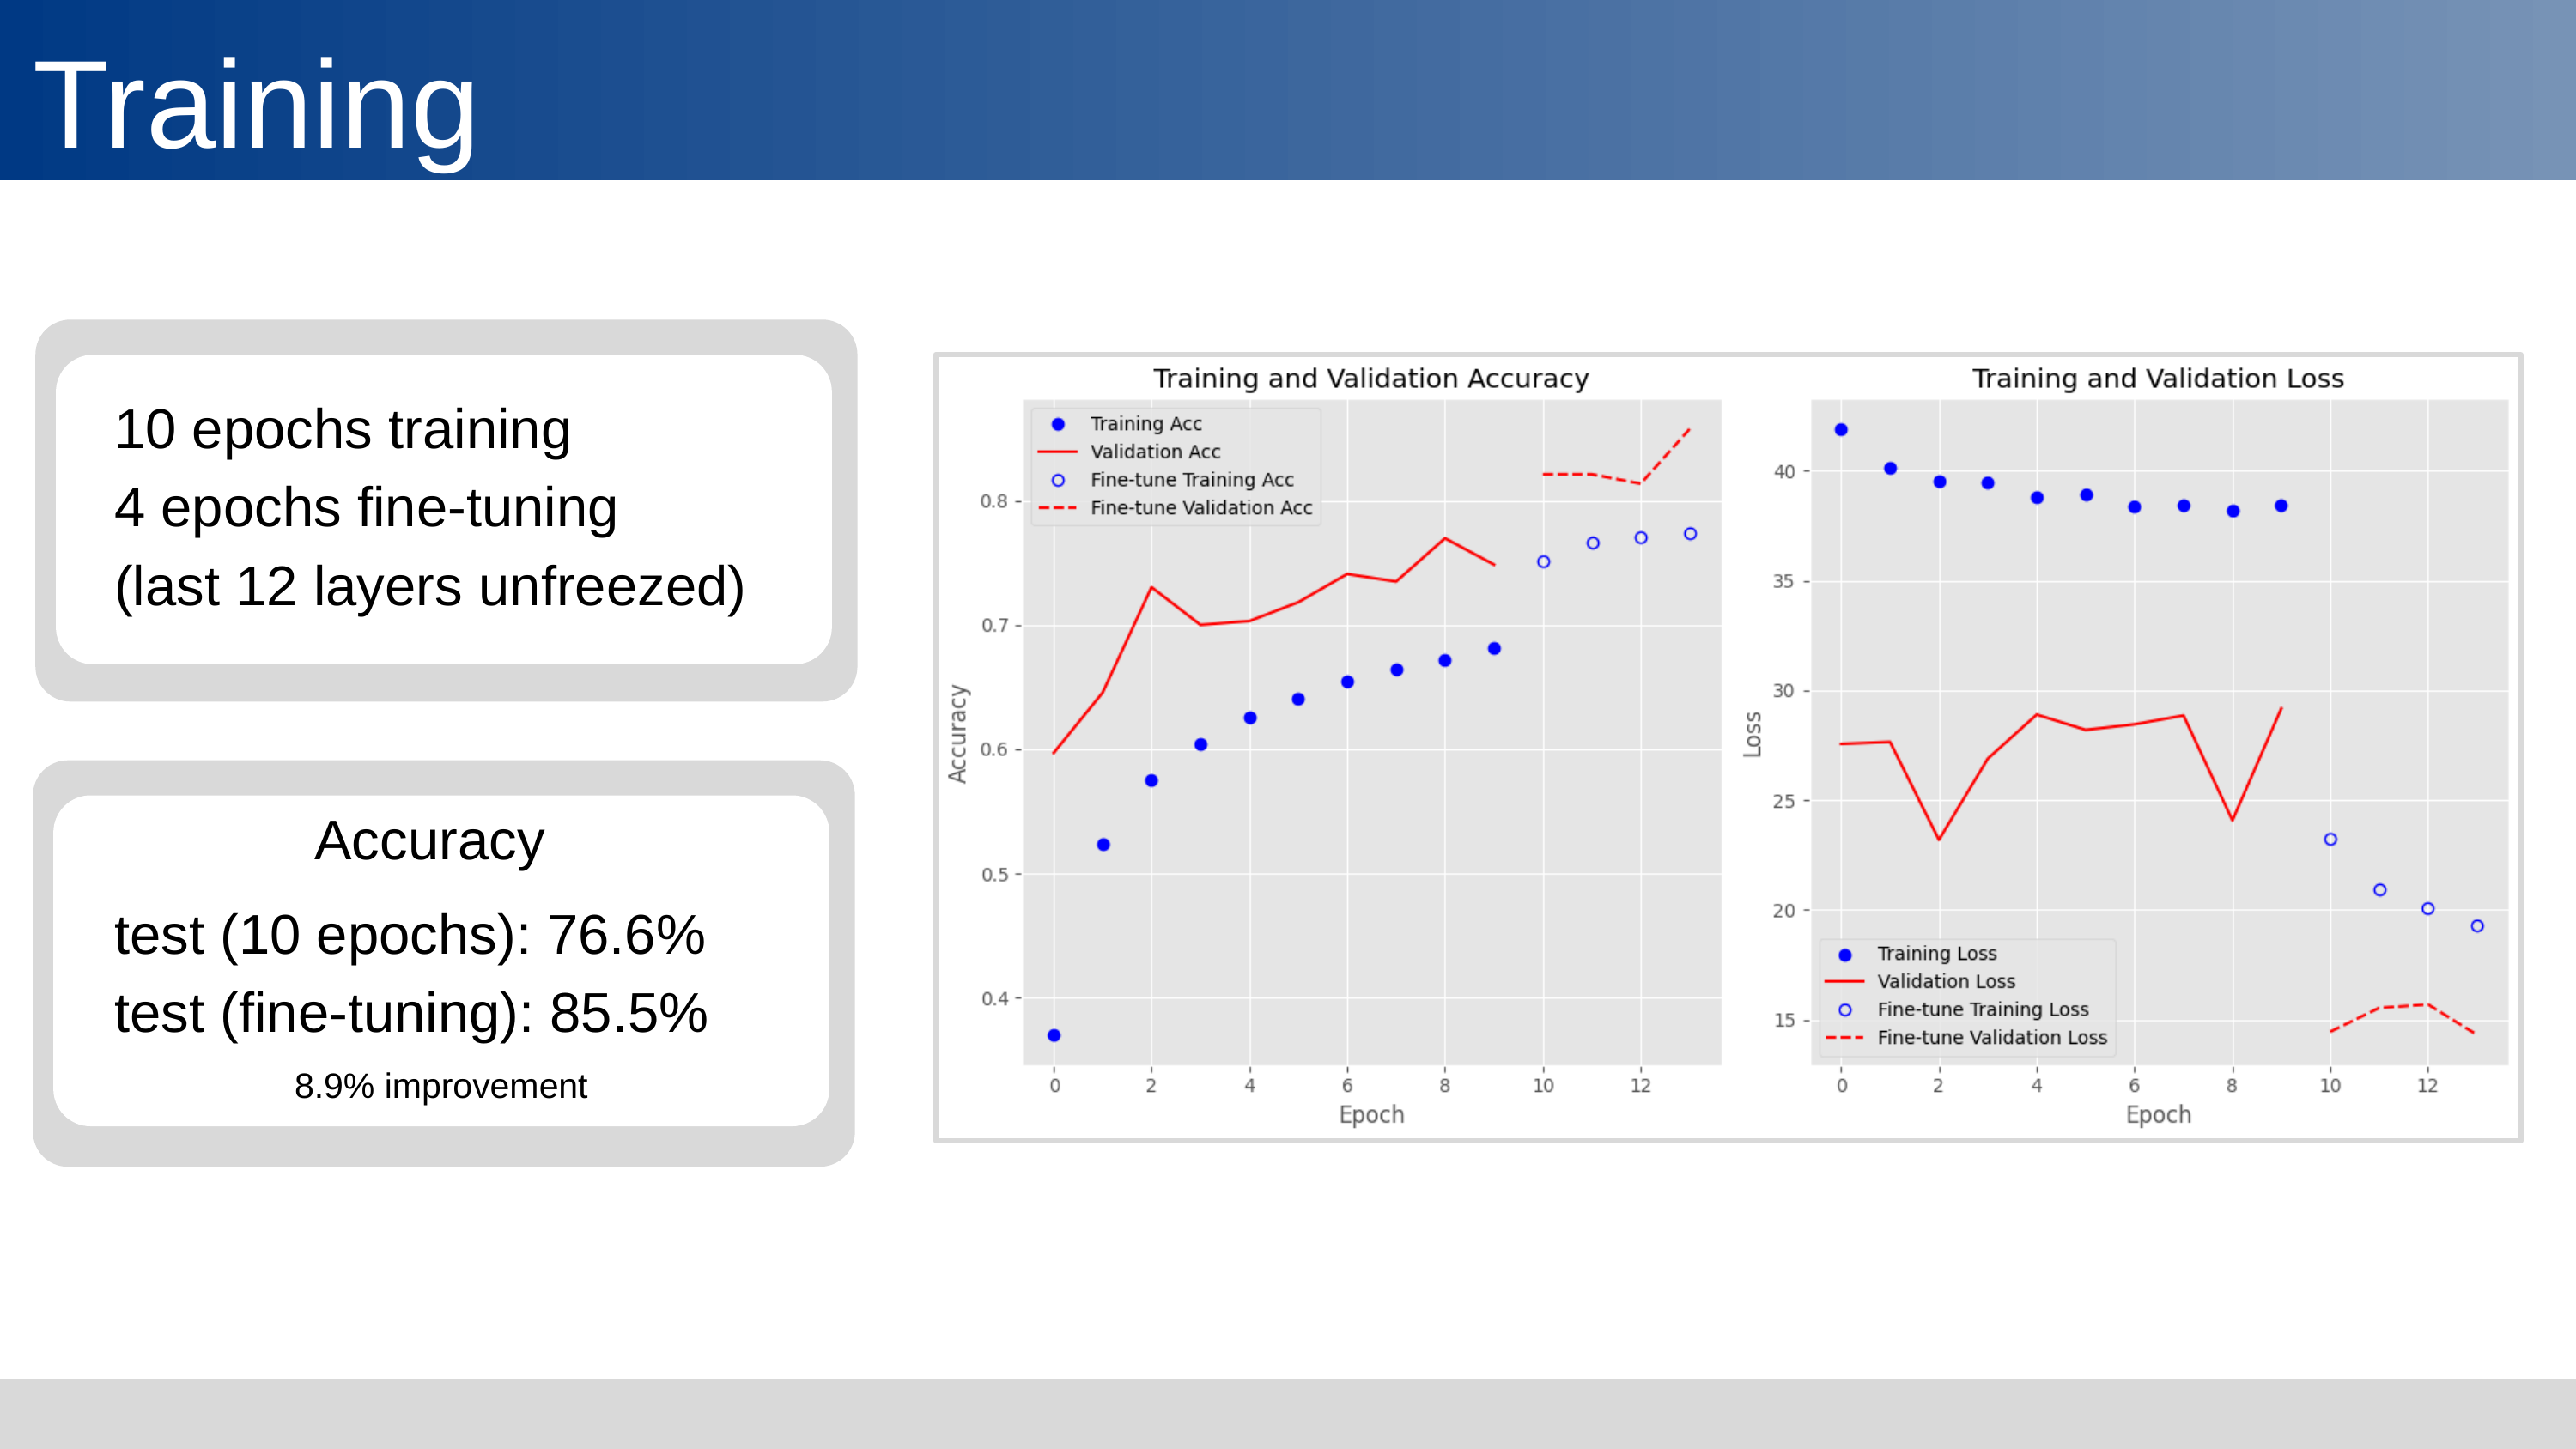

Training

10 epochs training
4 epochs fine-tuning
(last 12 layers unfreezed)

Accuracy

test (10 epochs): 76.6%
test (fine-tuning): 85.5%

8.9% improvement